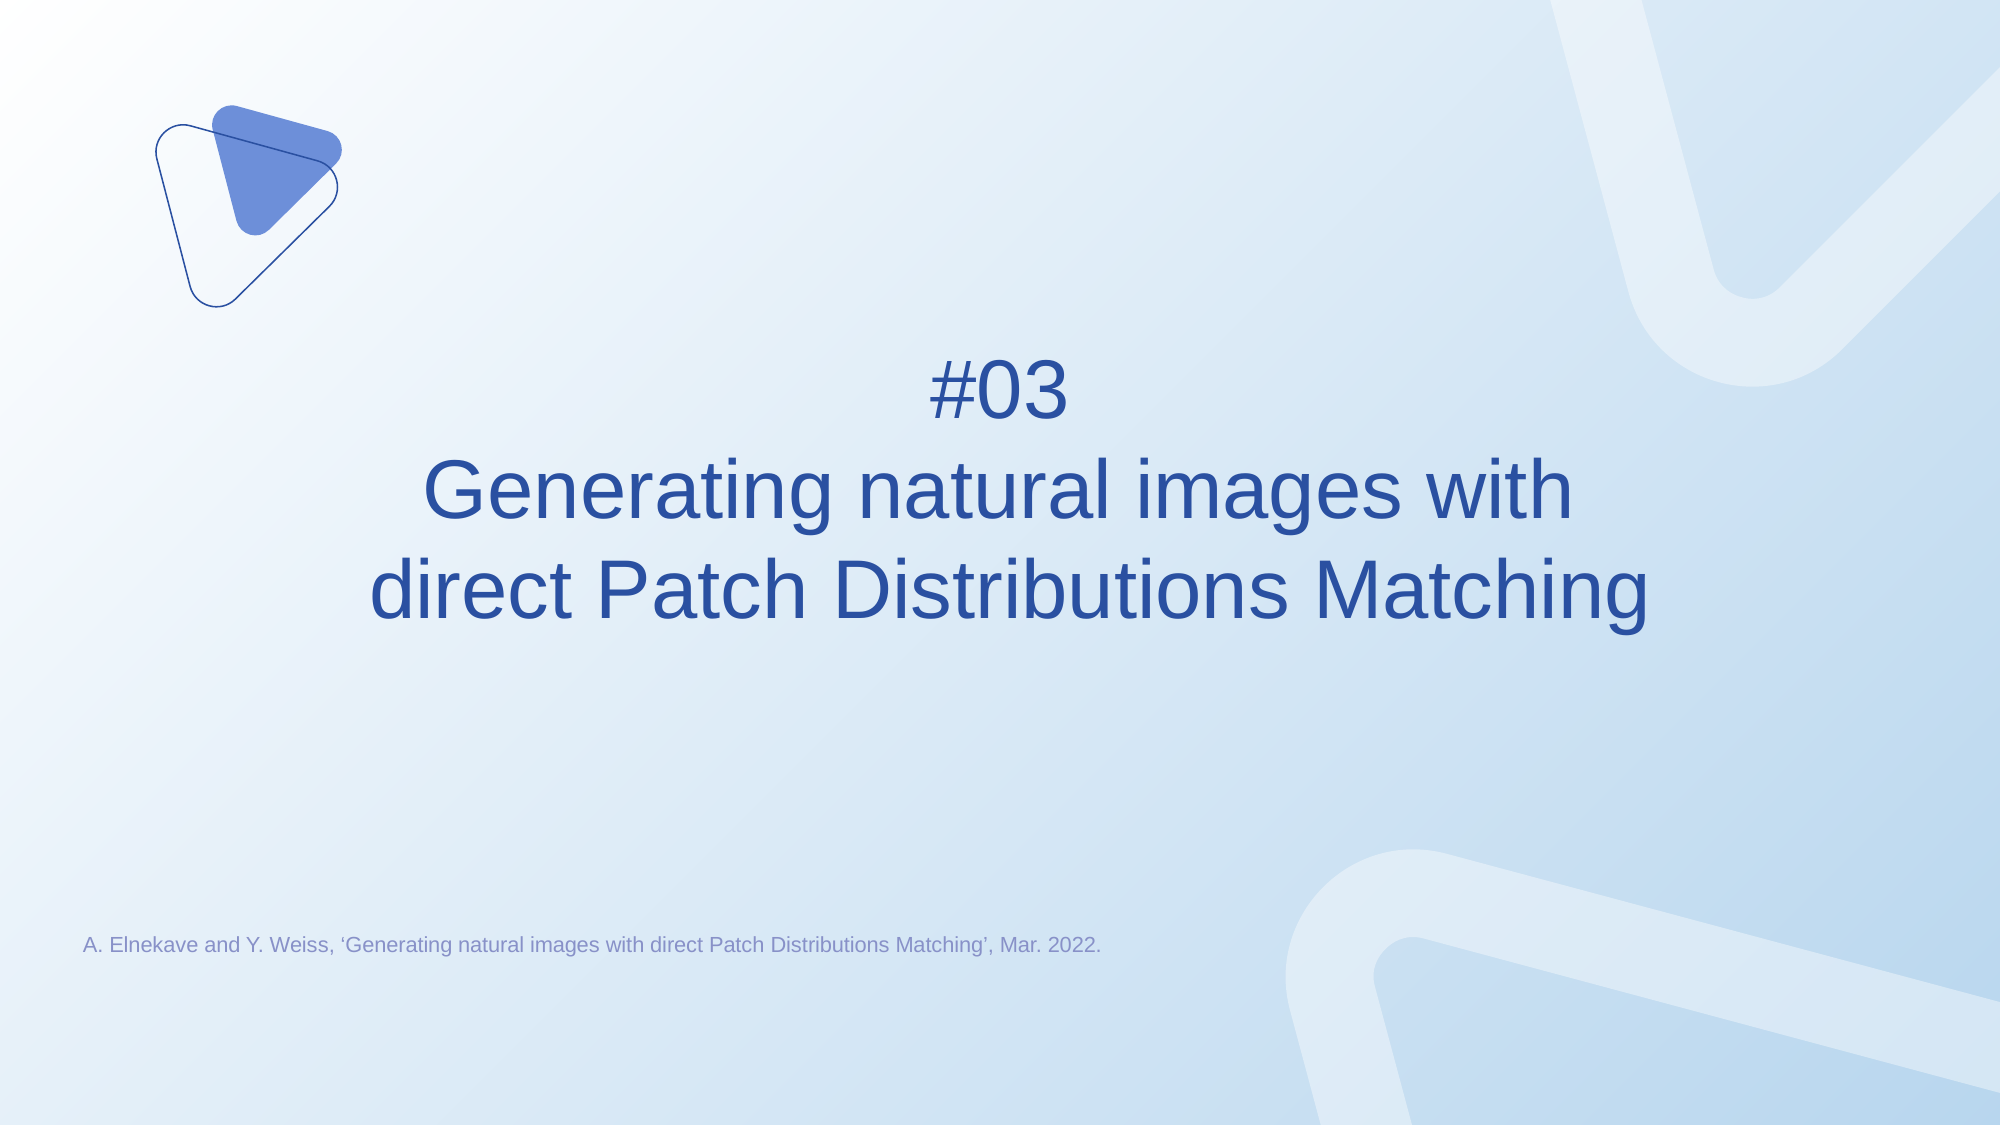

#03
Generating natural images with
direct Patch Distributions Matching

A. Elnekave and Y. Weiss, ‘Generating natural images with direct Patch Distributions Matching’, Mar. 2022.